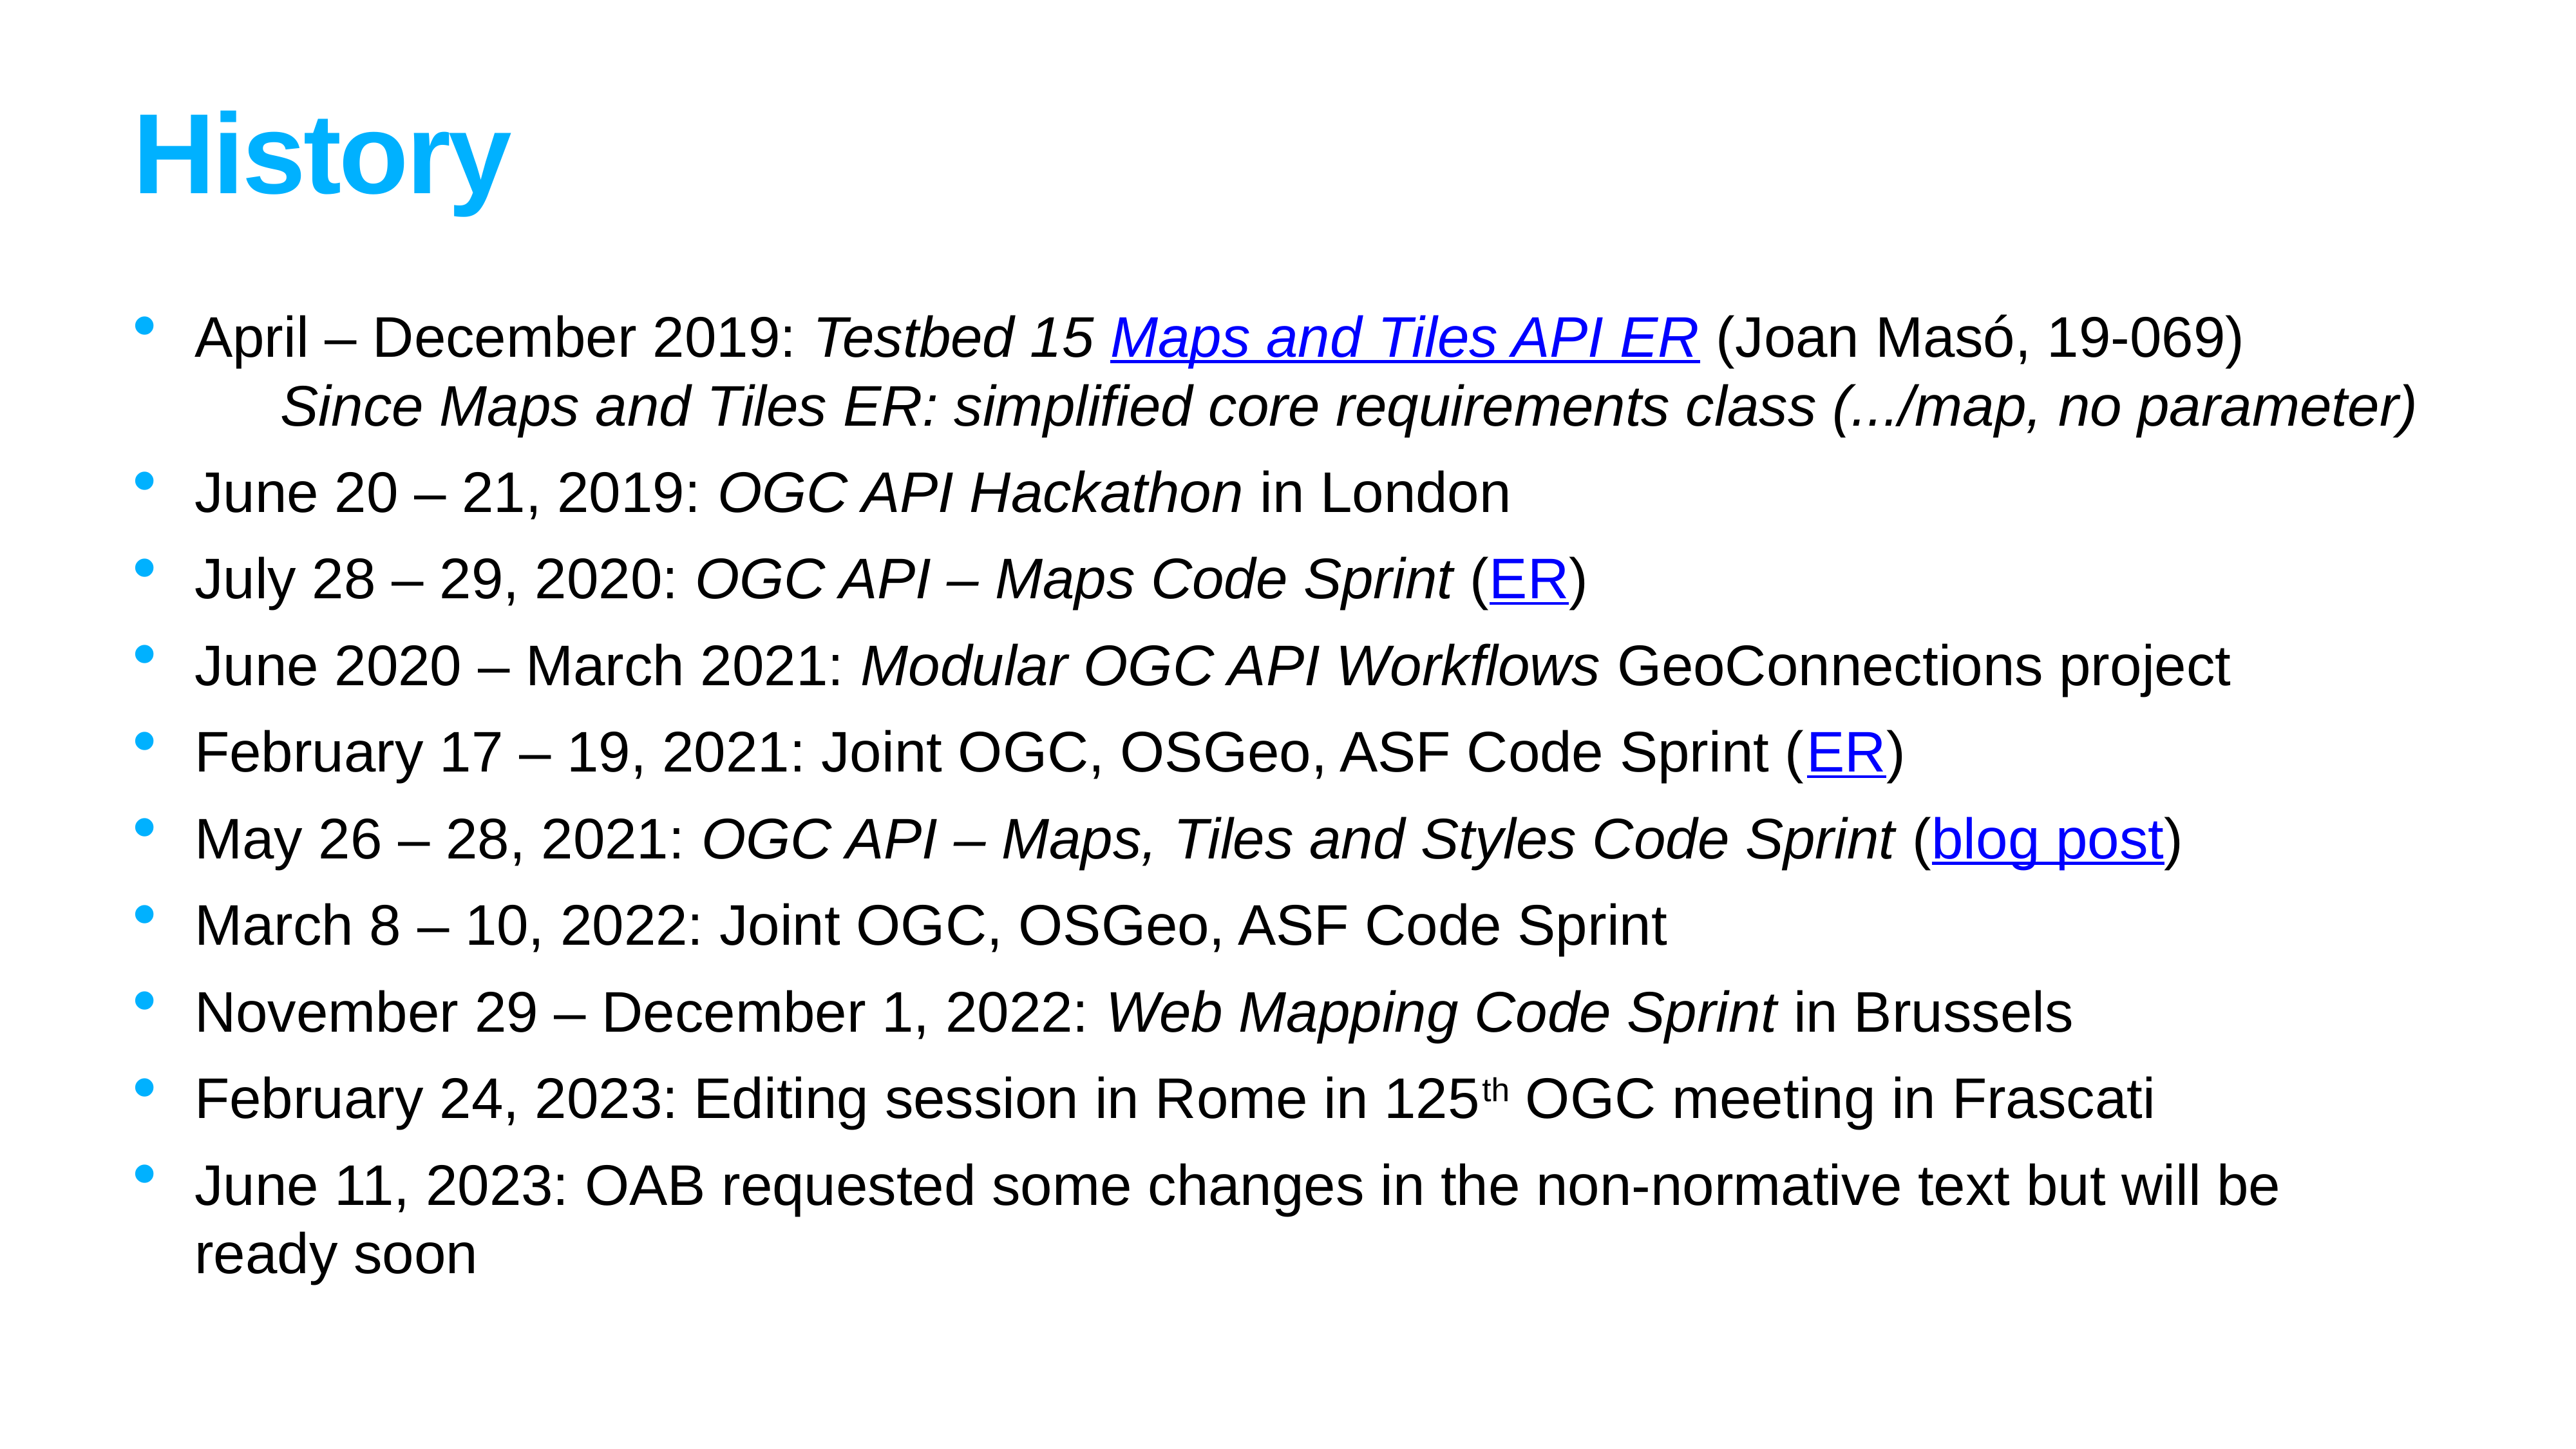

# History
April – December 2019: Testbed 15 Maps and Tiles API ER (Joan Masó, 19-069)
	Since Maps and Tiles ER: simplified core requirements class (.../map, no parameter)
June 20 – 21, 2019: OGC API Hackathon in London
July 28 – 29, 2020: OGC API – Maps Code Sprint (ER)
June 2020 – March 2021: Modular OGC API Workflows GeoConnections project
February 17 – 19, 2021: Joint OGC, OSGeo, ASF Code Sprint (ER)
May 26 – 28, 2021: OGC API – Maps, Tiles and Styles Code Sprint (blog post)
March 8 – 10, 2022: Joint OGC, OSGeo, ASF Code Sprint
November 29 – December 1, 2022: Web Mapping Code Sprint in Brussels
February 24, 2023: Editing session in Rome in 125th OGC meeting in Frascati
June 11, 2023: OAB requested some changes in the non-normative text but will be ready soon